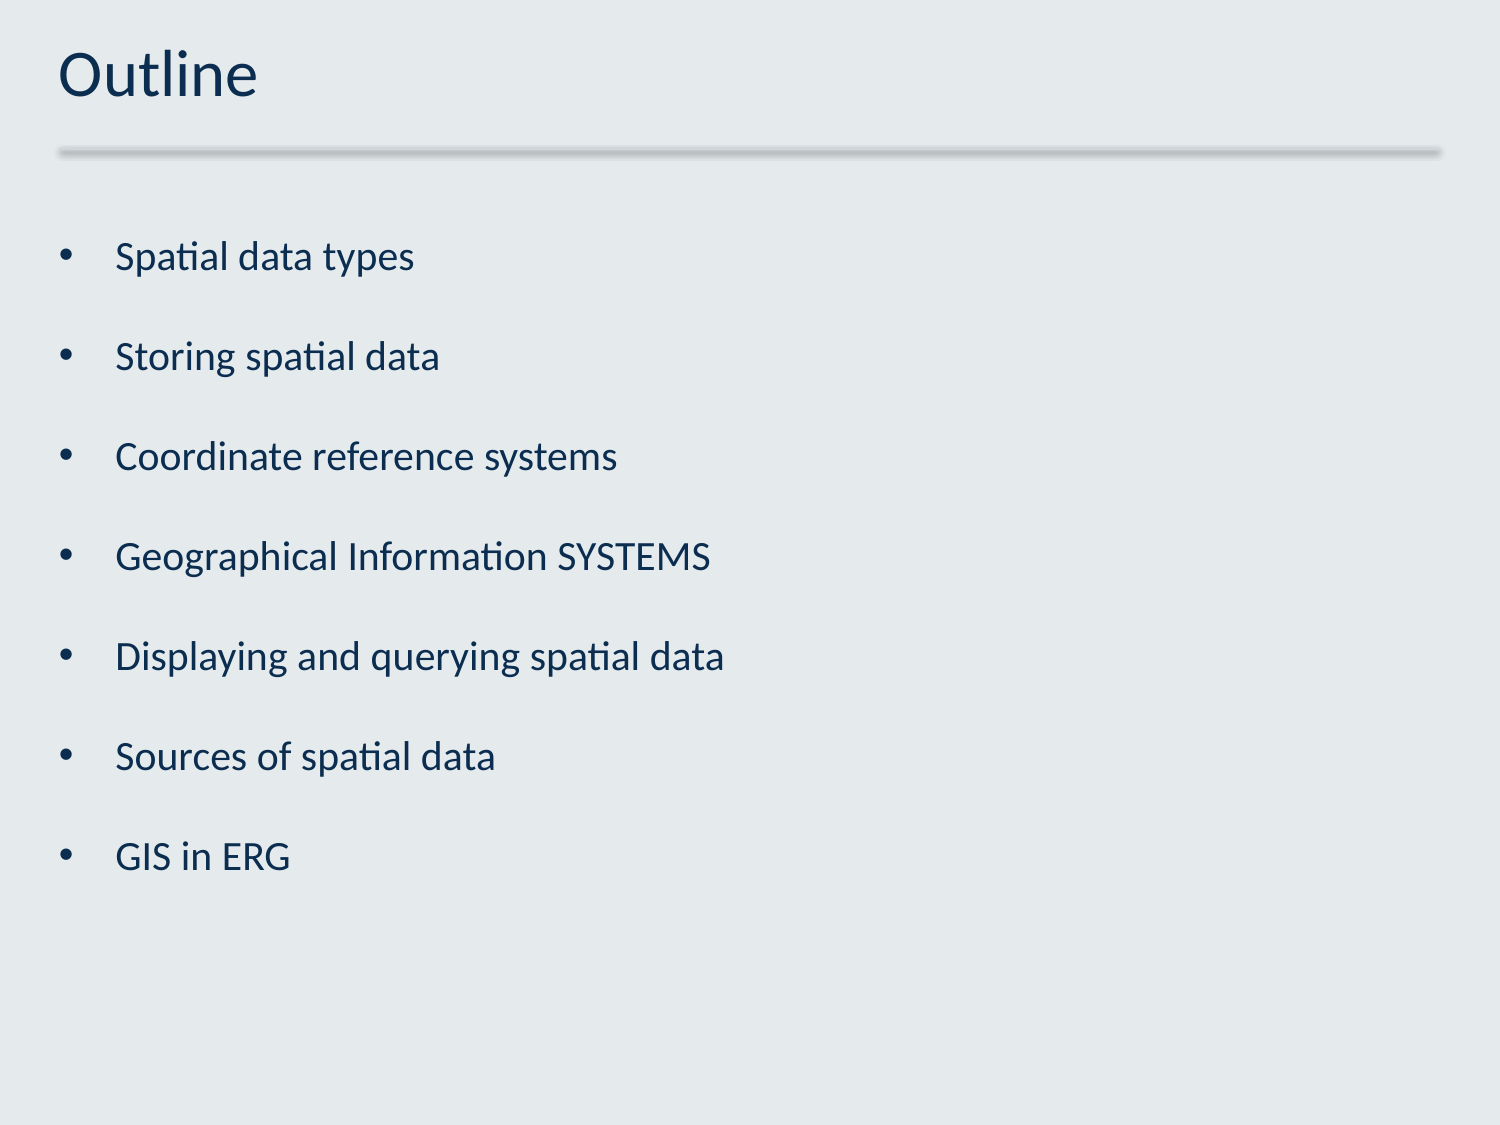

# Outline
Spatial data types
Storing spatial data
Coordinate reference systems
Geographical Information SYSTEMS
Displaying and querying spatial data
Sources of spatial data
GIS in ERG